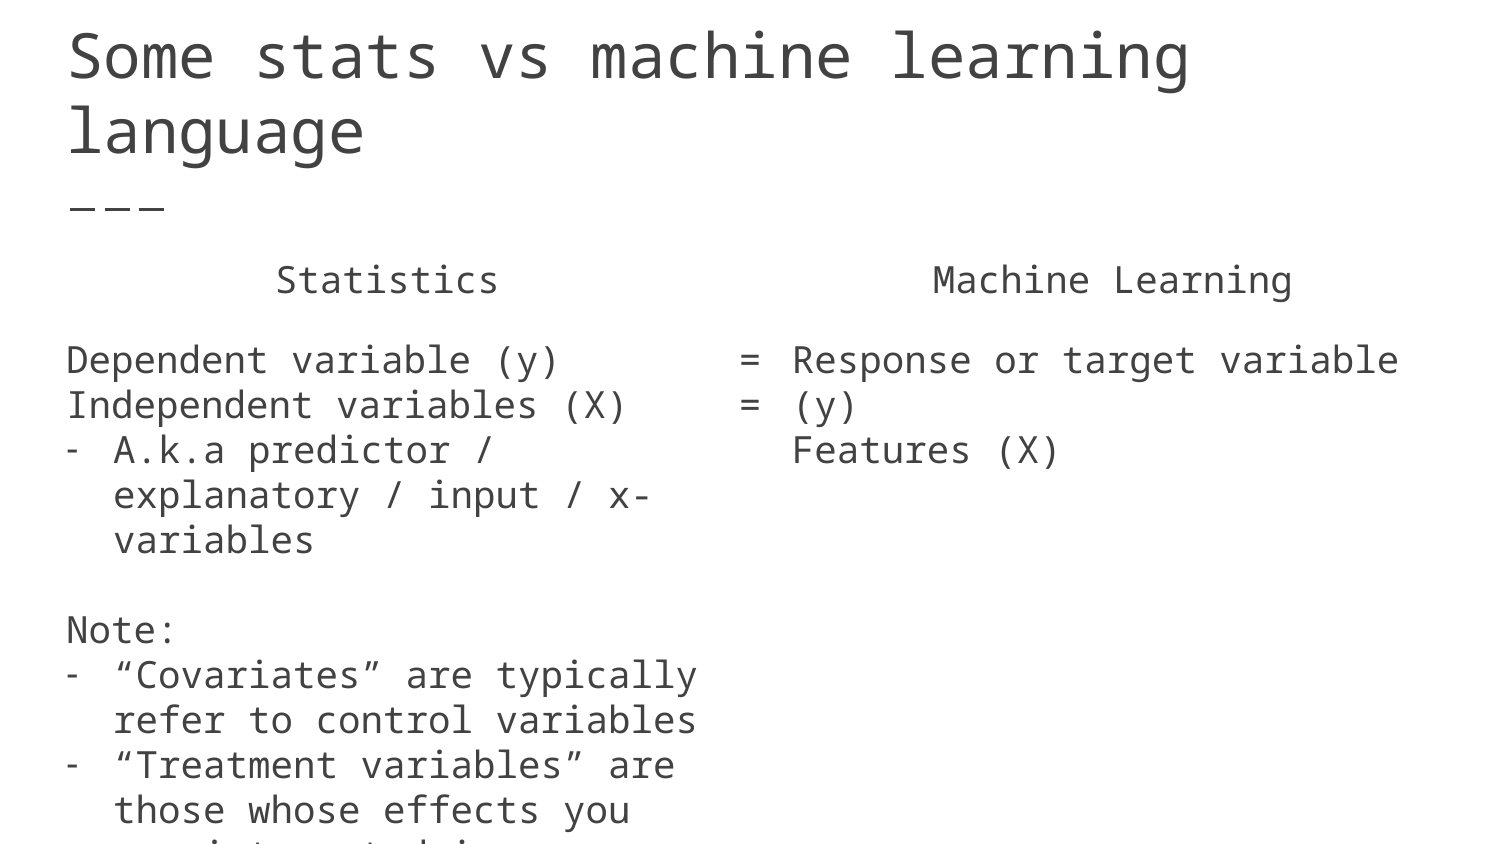

# Some stats vs machine learning language
Statistics
Machine Learning
=
=
Response or target variable (y)
Features (X)
Dependent variable (y)
Independent variables (X)
A.k.a predictor / explanatory / input / x- variables

Note:
“Covariates” are typically refer to control variables
“Treatment variables” are those whose effects you are interested in